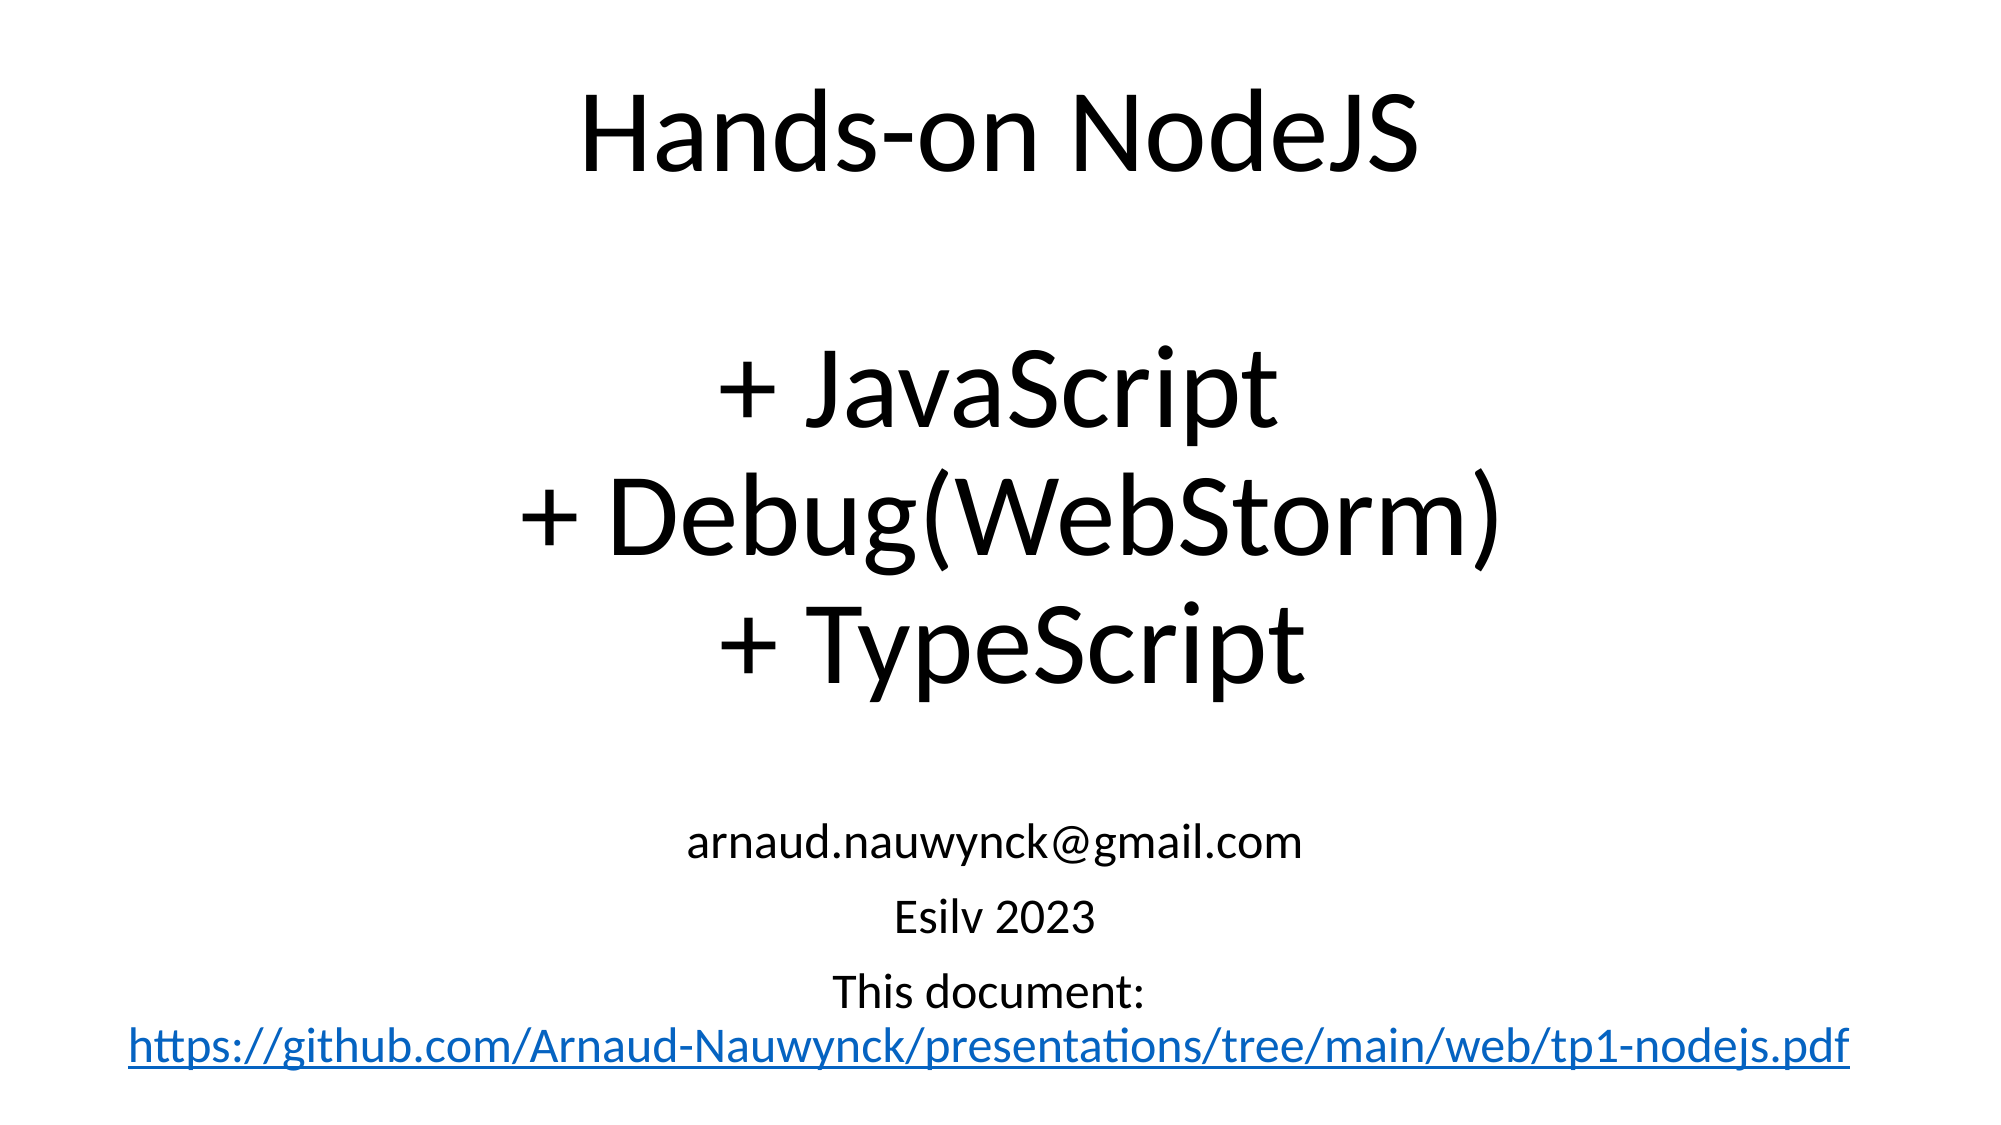

# Hands-on NodeJS + JavaScript + Debug(WebStorm) + TypeScript
arnaud.nauwynck@gmail.com
Esilv 2023
This document:
https://github.com/Arnaud-Nauwynck/presentations/tree/main/web/tp1-nodejs.pdf